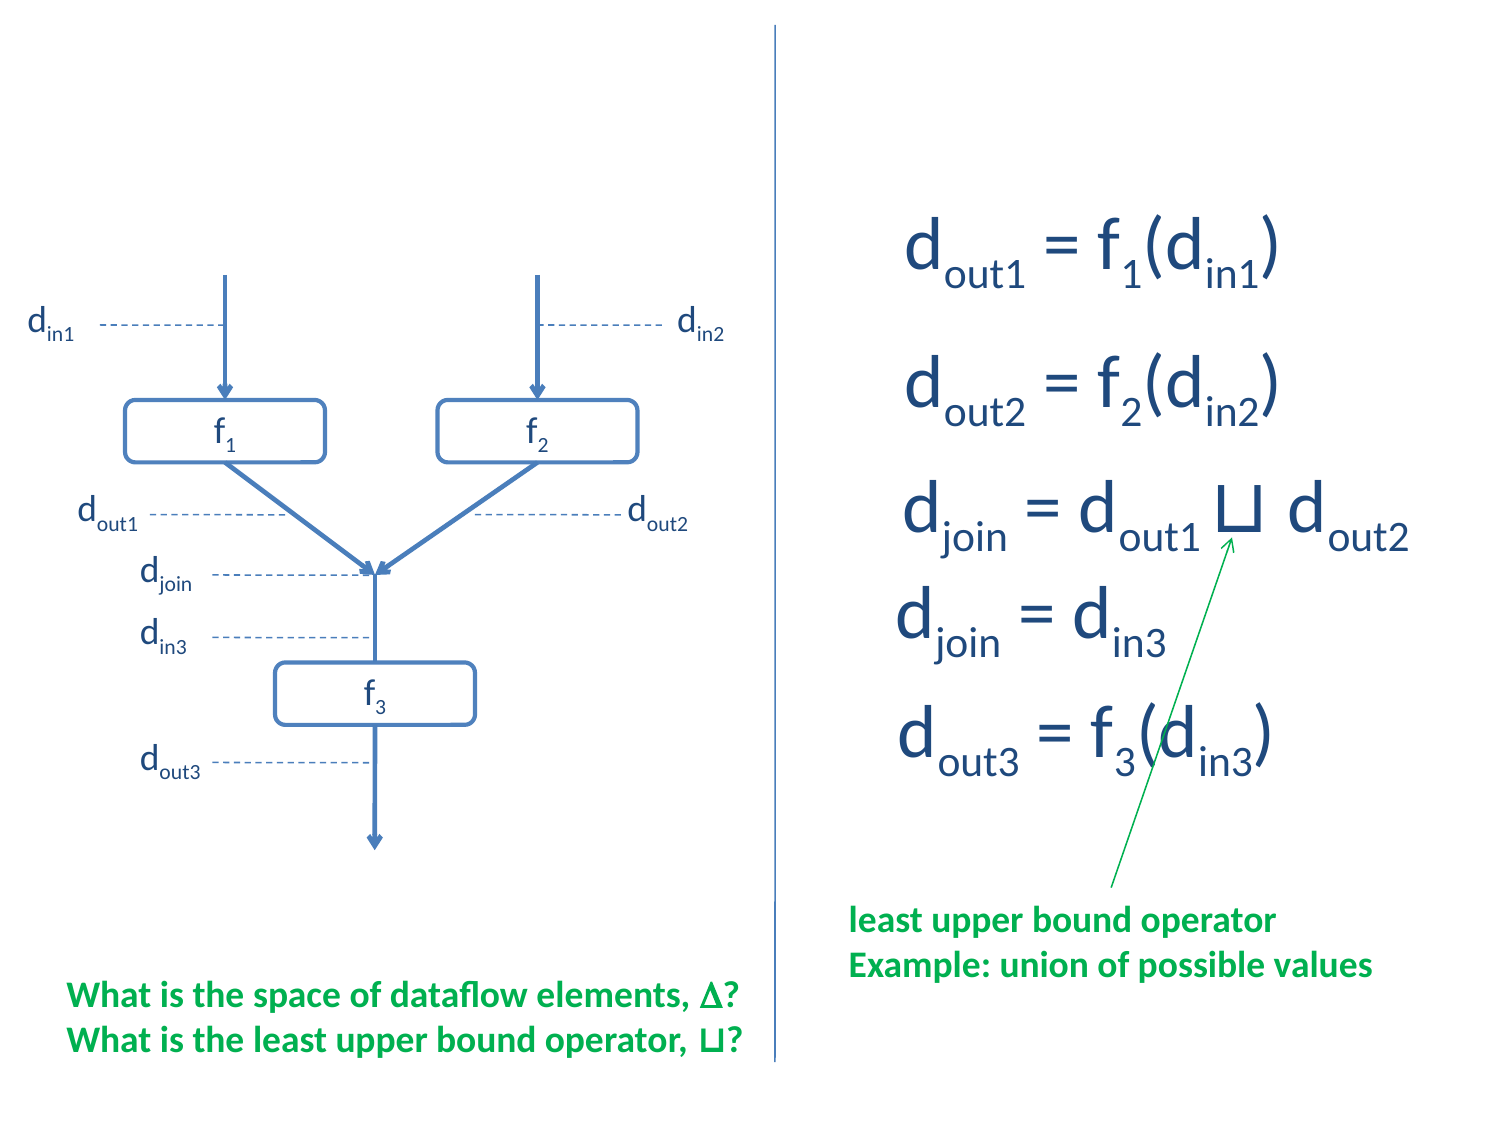

dout1 = f1(din1)
din1
din2
f1
f2
dout1
dout2
djoin
din3
f3
dout3
dout2 = f2(din2)
djoin = dout1 ⊔ dout2
least upper bound operator
Example: union of possible values
djoin = din3
dout3 = f3(din3)
What is the space of dataflow elements, Δ?
What is the least upper bound operator, ⊔?